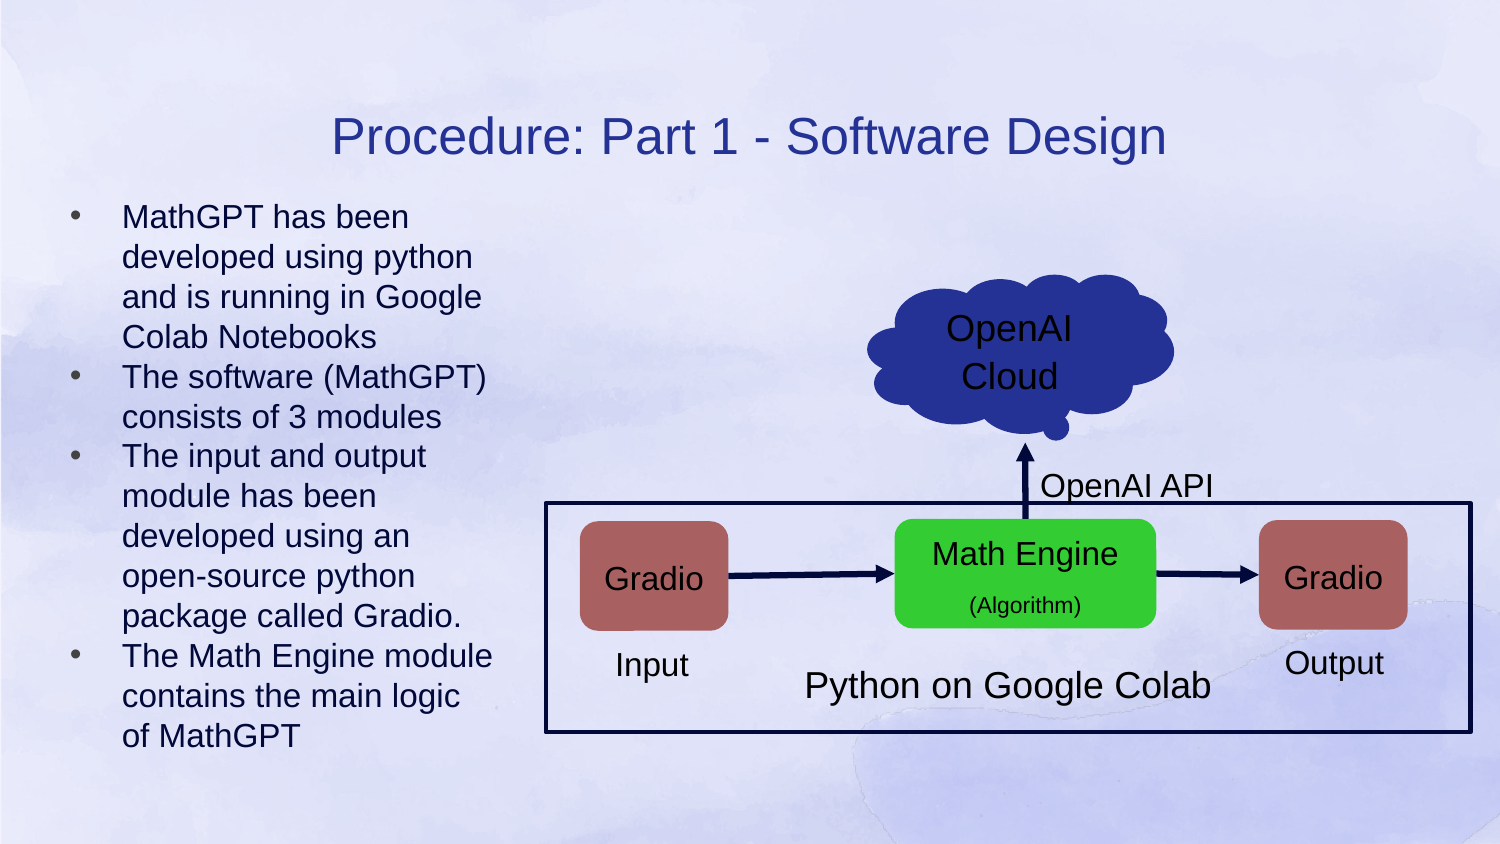

# Procedure: Part 1 - Software Design
MathGPT has been developed using python and is running in Google Colab Notebooks
The software (MathGPT) consists of 3 modules
The input and output module has been developed using an open-source python package called Gradio.
The Math Engine module contains the main logic of MathGPT

OpenAI Cloud

OpenAI API

Python on Google Colab
Math Engine
(Algorithm)
Gradio
Gradio
Output
Input